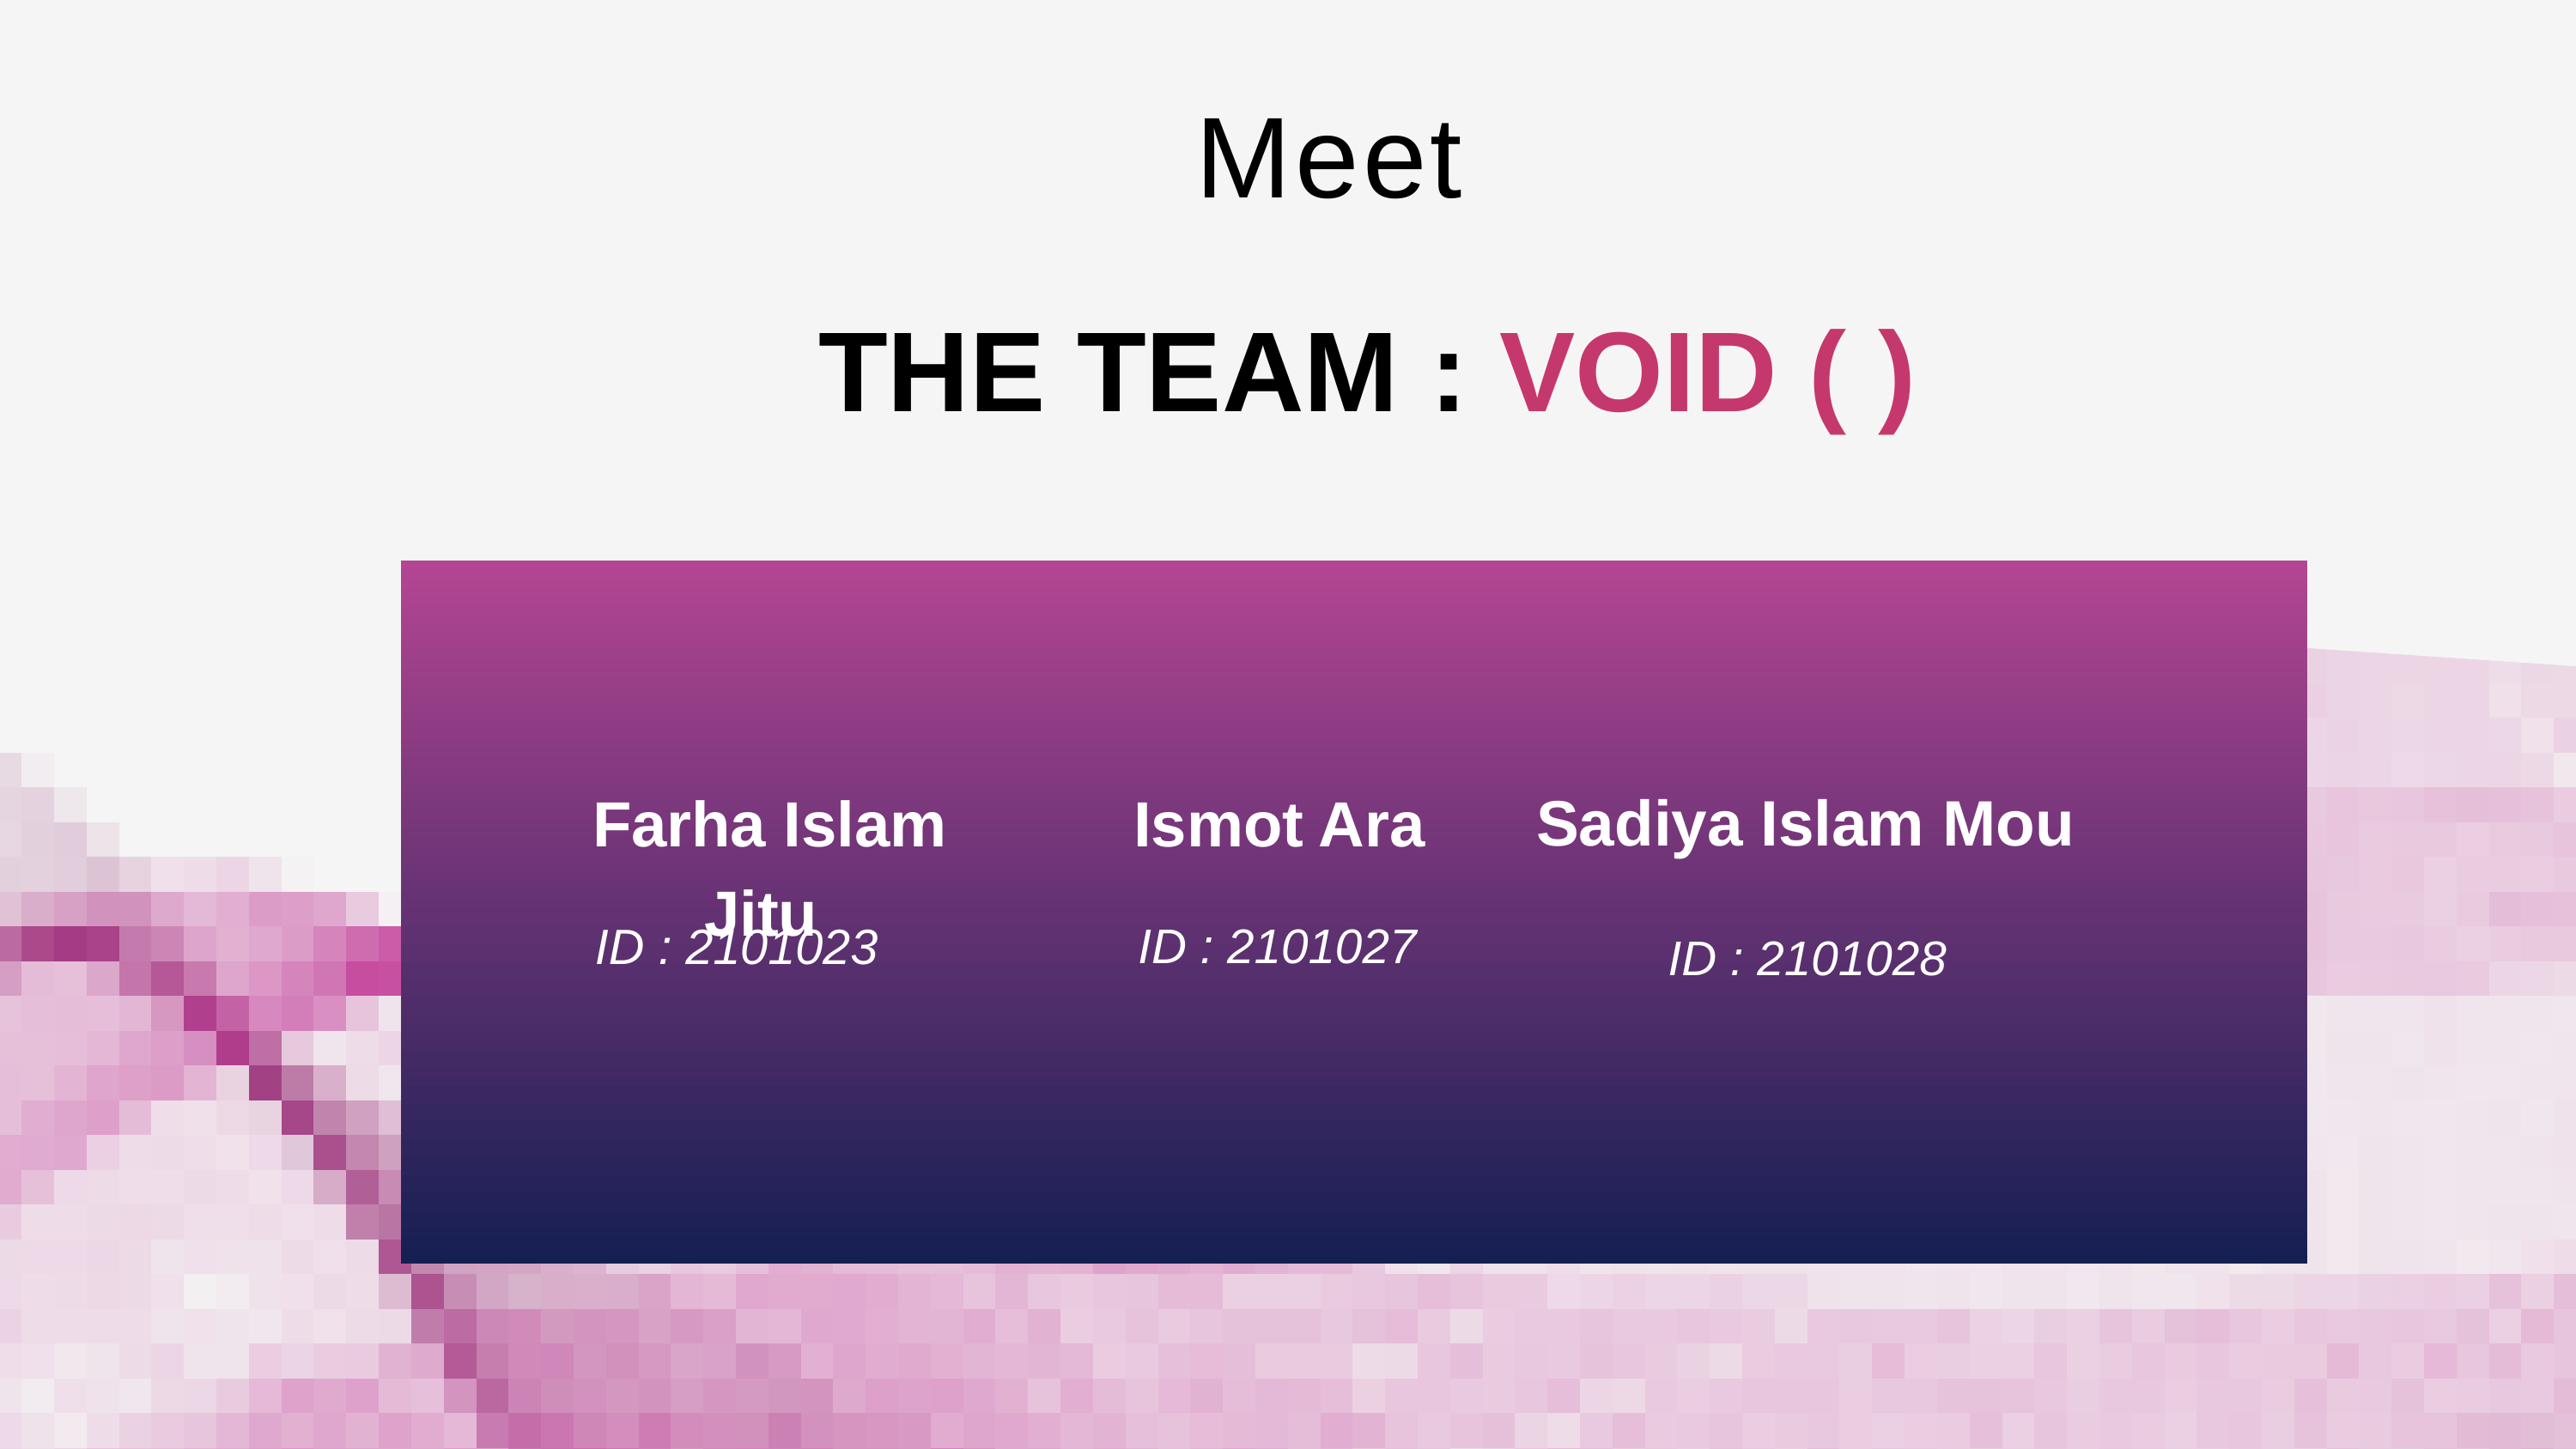

Meet
THE TEAM : VOID ( )

 Sadiya Islam Mou
 Farha Islam Jitu
 Ismot Ara
 ID : 2101023
 ID : 2101027
 ID : 2101028